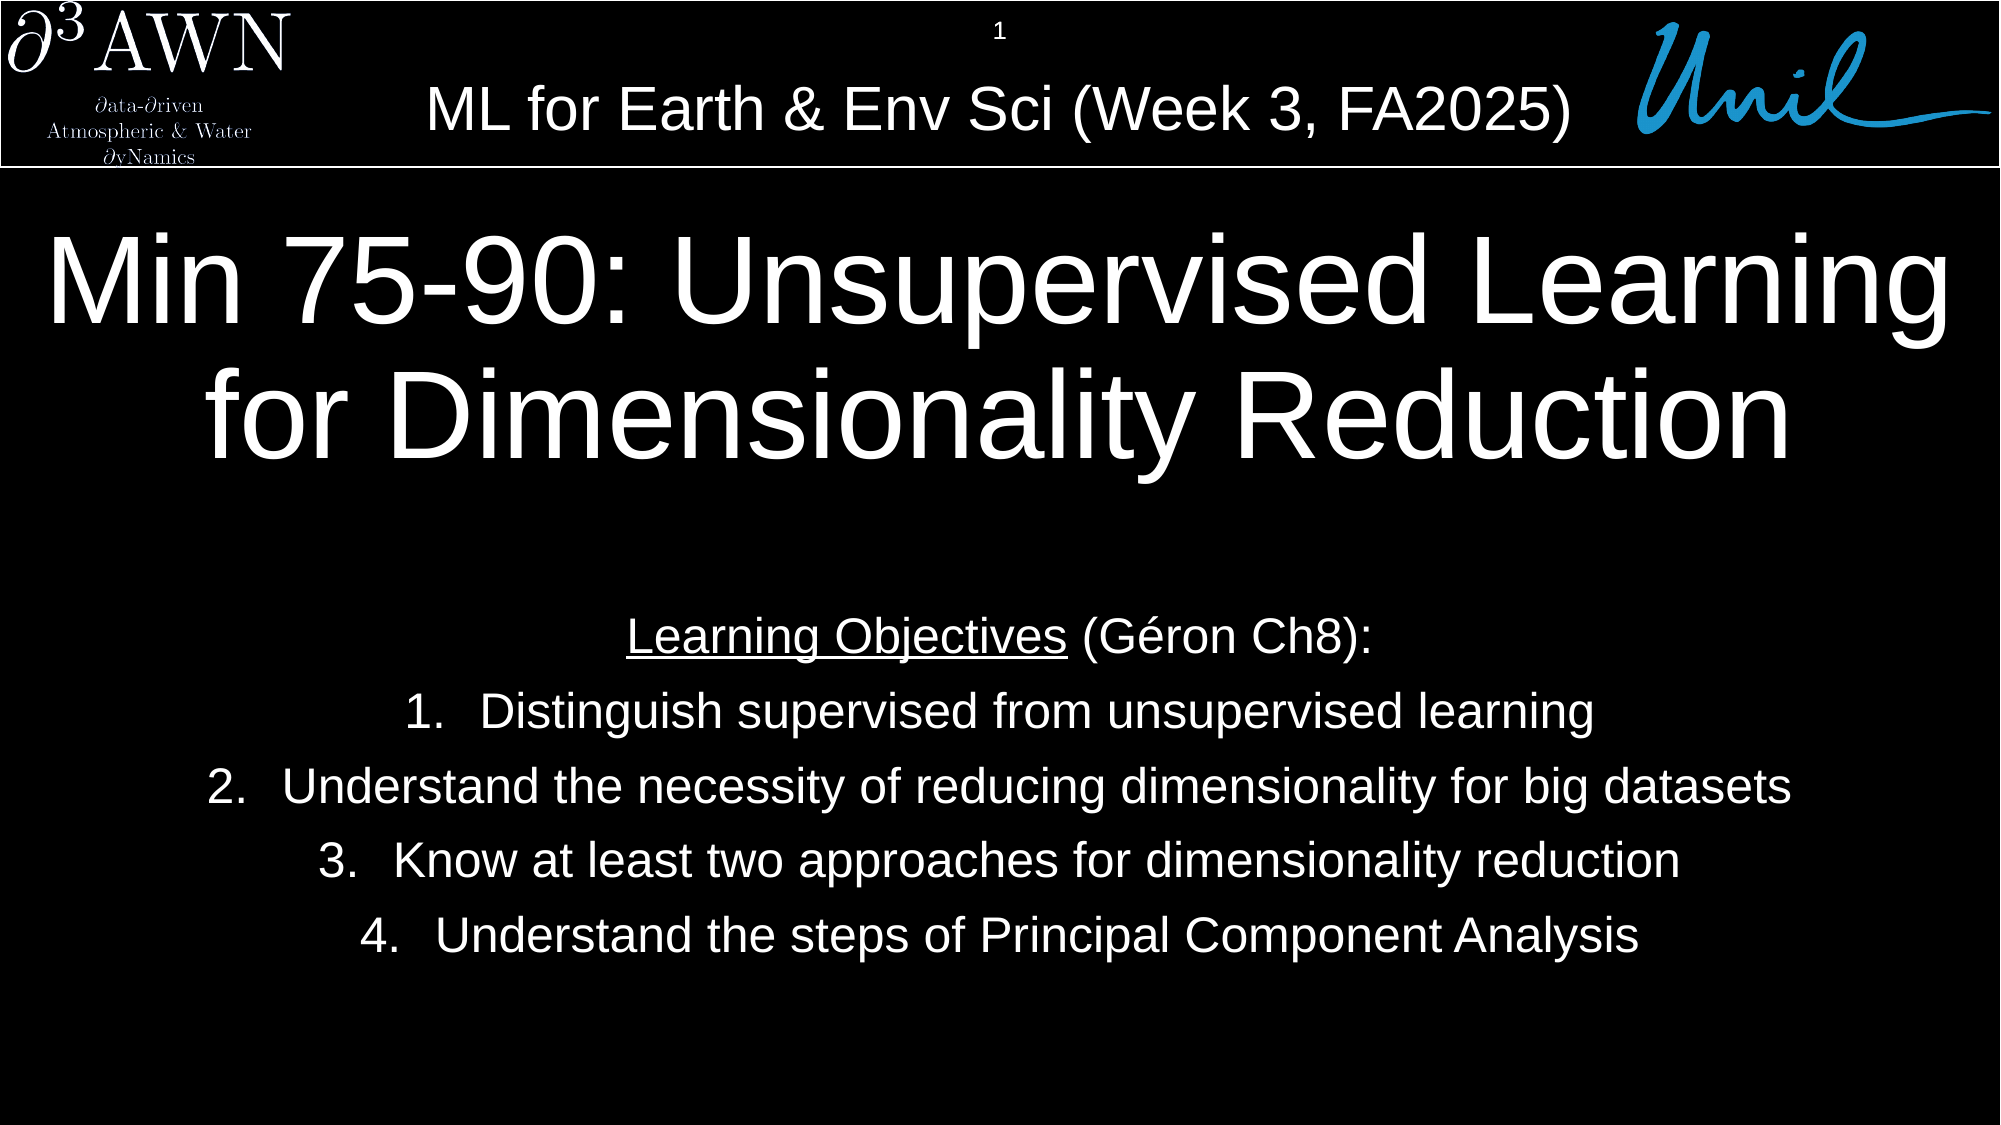

1
# Min 75-90: Unsupervised Learning for Dimensionality Reduction
Learning Objectives (Géron Ch8):
Distinguish supervised from unsupervised learning
Understand the necessity of reducing dimensionality for big datasets
Know at least two approaches for dimensionality reduction
Understand the steps of Principal Component Analysis